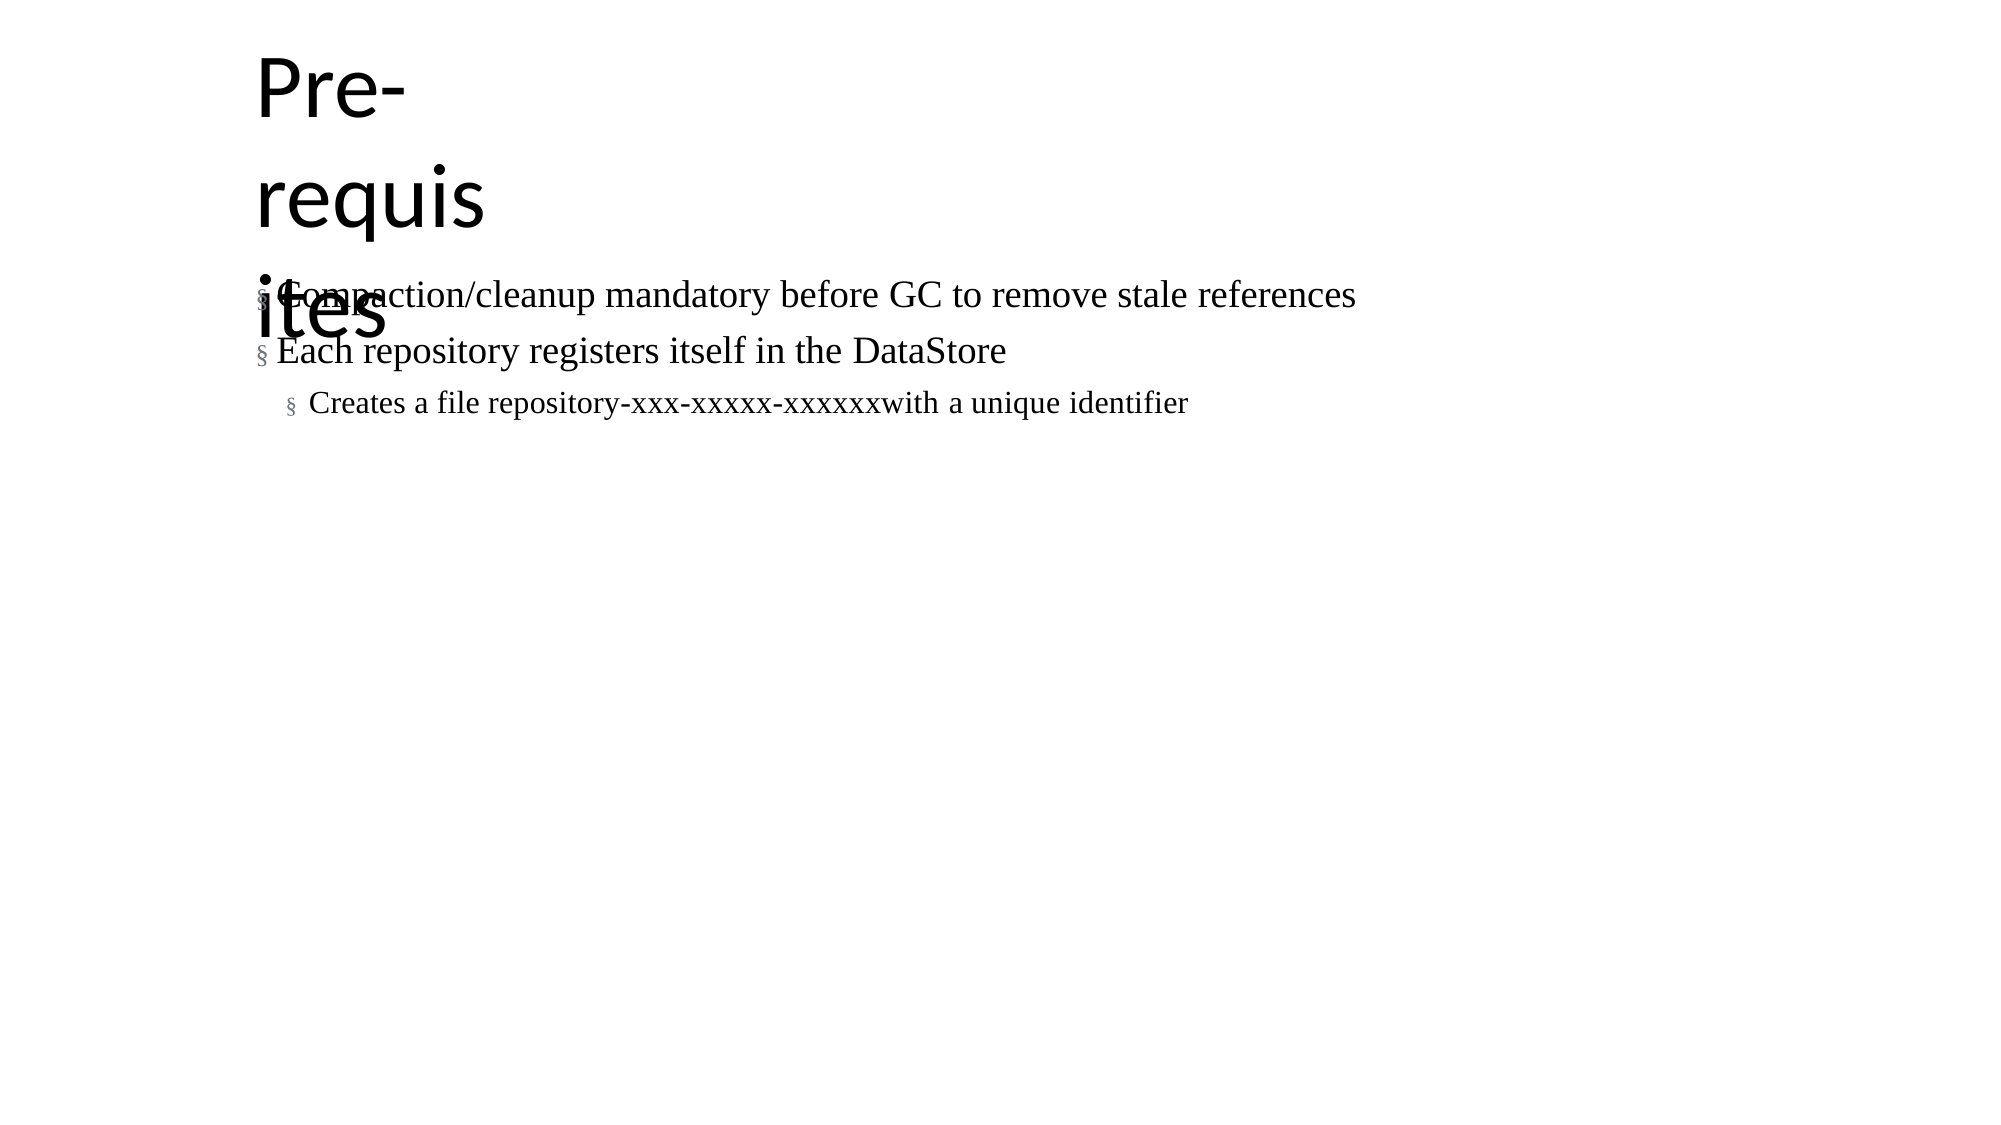

# Pre-requisites
§ Compaction/cleanup mandatory before GC to remove stale references
§ Each repository registers itself in the DataStore
§ Creates a file repository-xxx-xxxxx-xxxxxxwith a unique identifier
' 2017 Adobe Systems Incorporated. All Rights Reserved. Adobe Confidential.
185
' 2017 Adobe Systems Incorporated. All Rights Reserved. Adobe Confidential.
' 2016 Adobe Systems Incorporated. All Rights Reserved. Adobe Confidential.